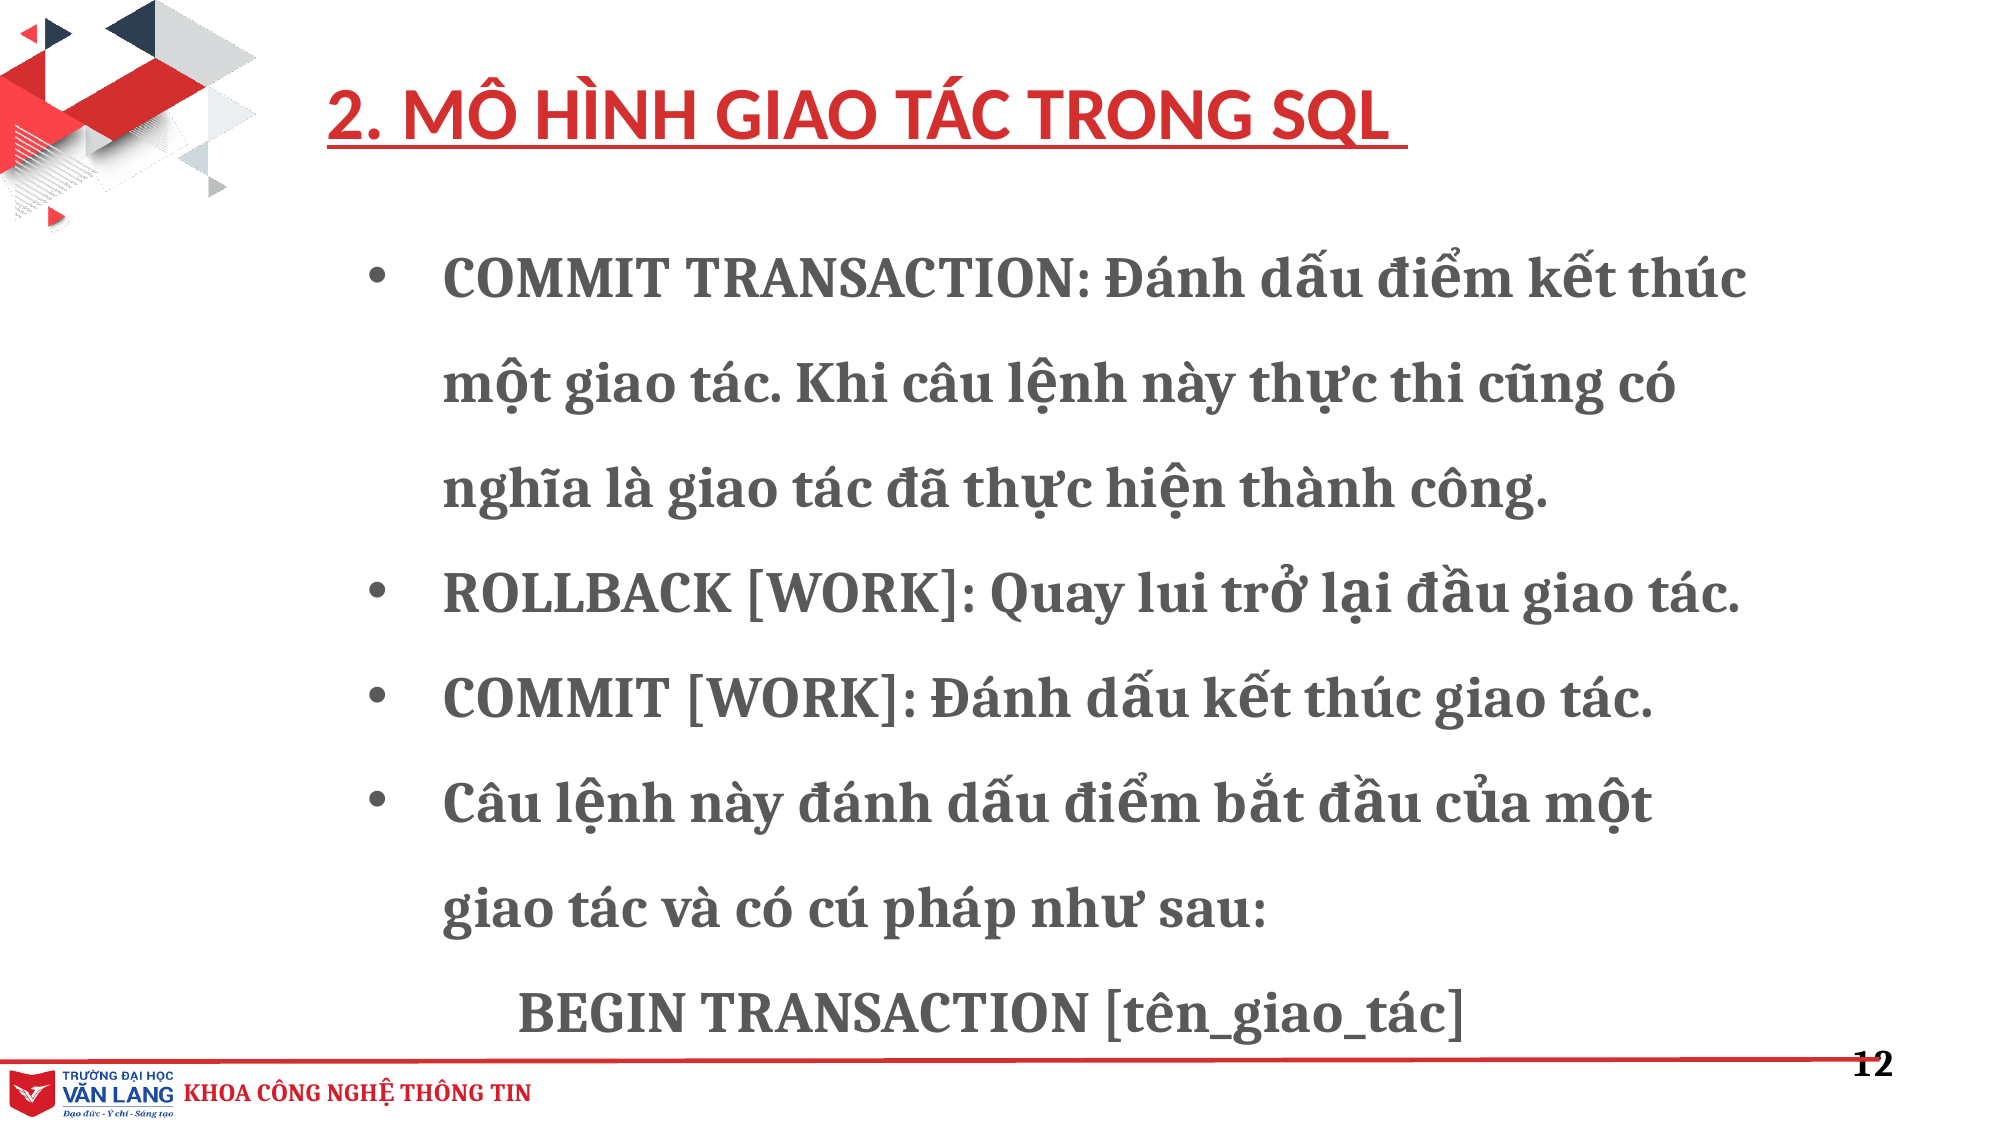

2. MÔ HÌNH GIAO TÁC TRONG SQL

COMMIT TRANSACTION: Đánh dấu điểm kết thúc một giao tác. Khi câu lệnh này thực thi cũng có nghĩa là giao tác đã thực hiện thành công.
ROLLBACK [WORK]: Quay lui trở lại đầu giao tác.
COMMIT [WORK]: Đánh dấu kết thúc giao tác.
Câu lệnh này đánh dấu điểm bắt đầu của một giao tác và có cú pháp như sau:
BEGIN TRANSACTION [tên_giao_tác]